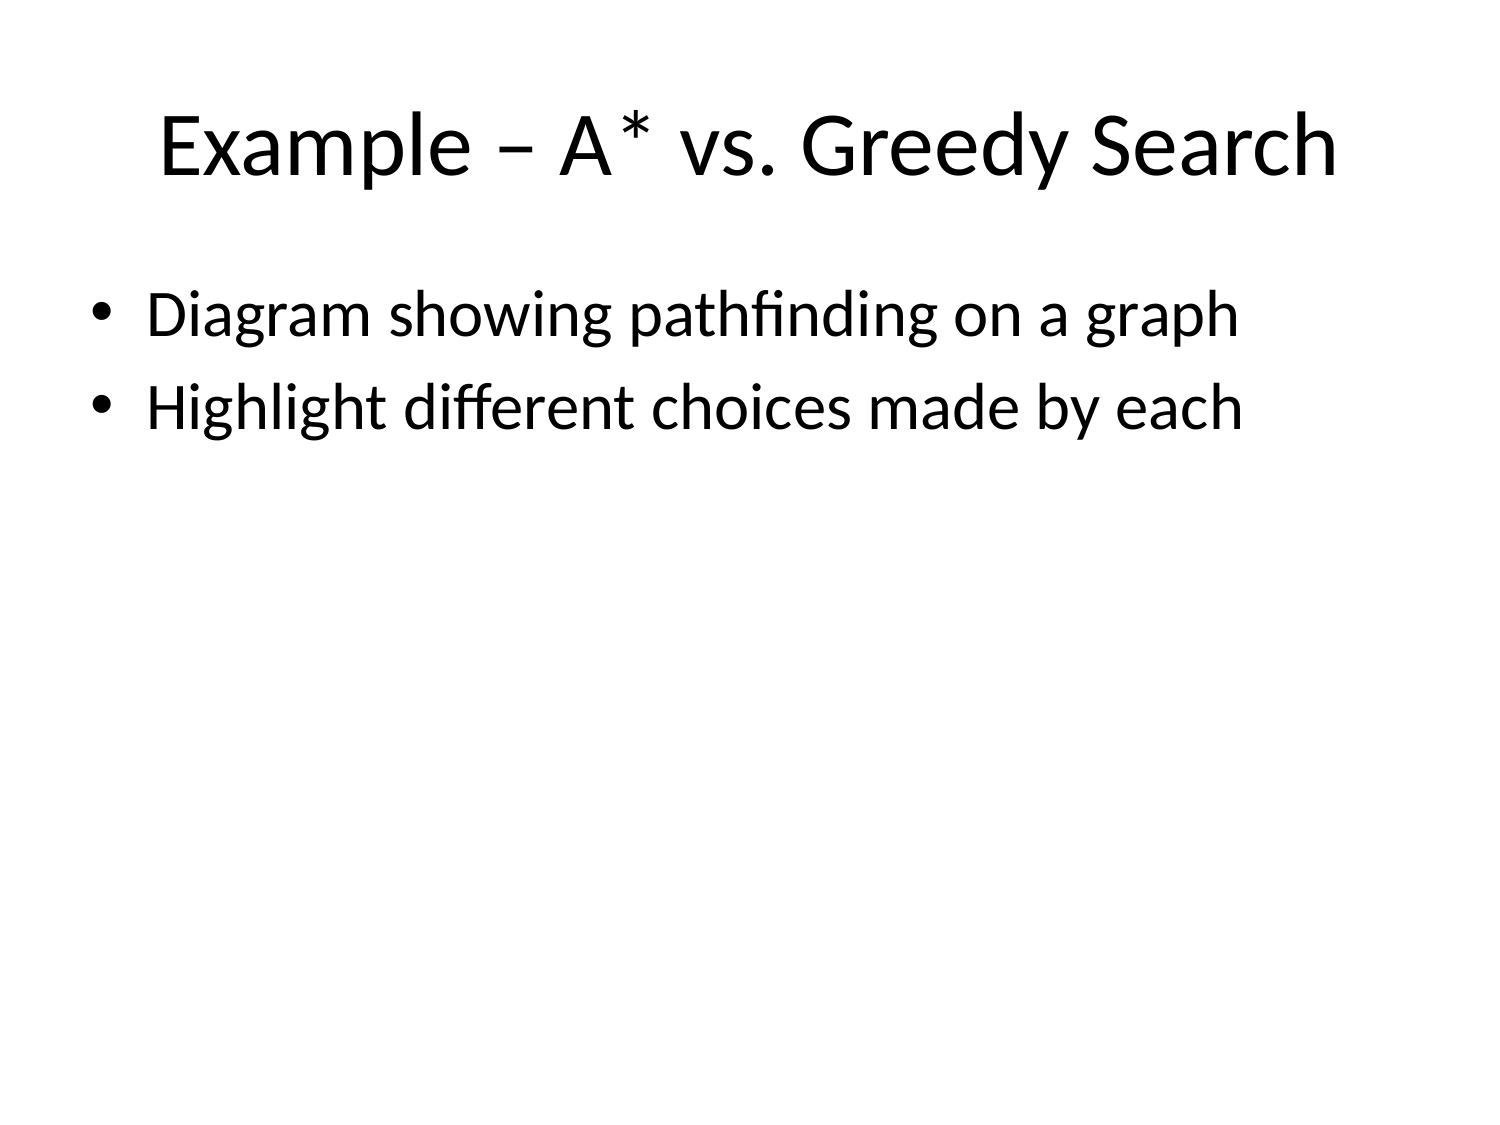

# Example – A* vs. Greedy Search
Diagram showing pathfinding on a graph
Highlight different choices made by each